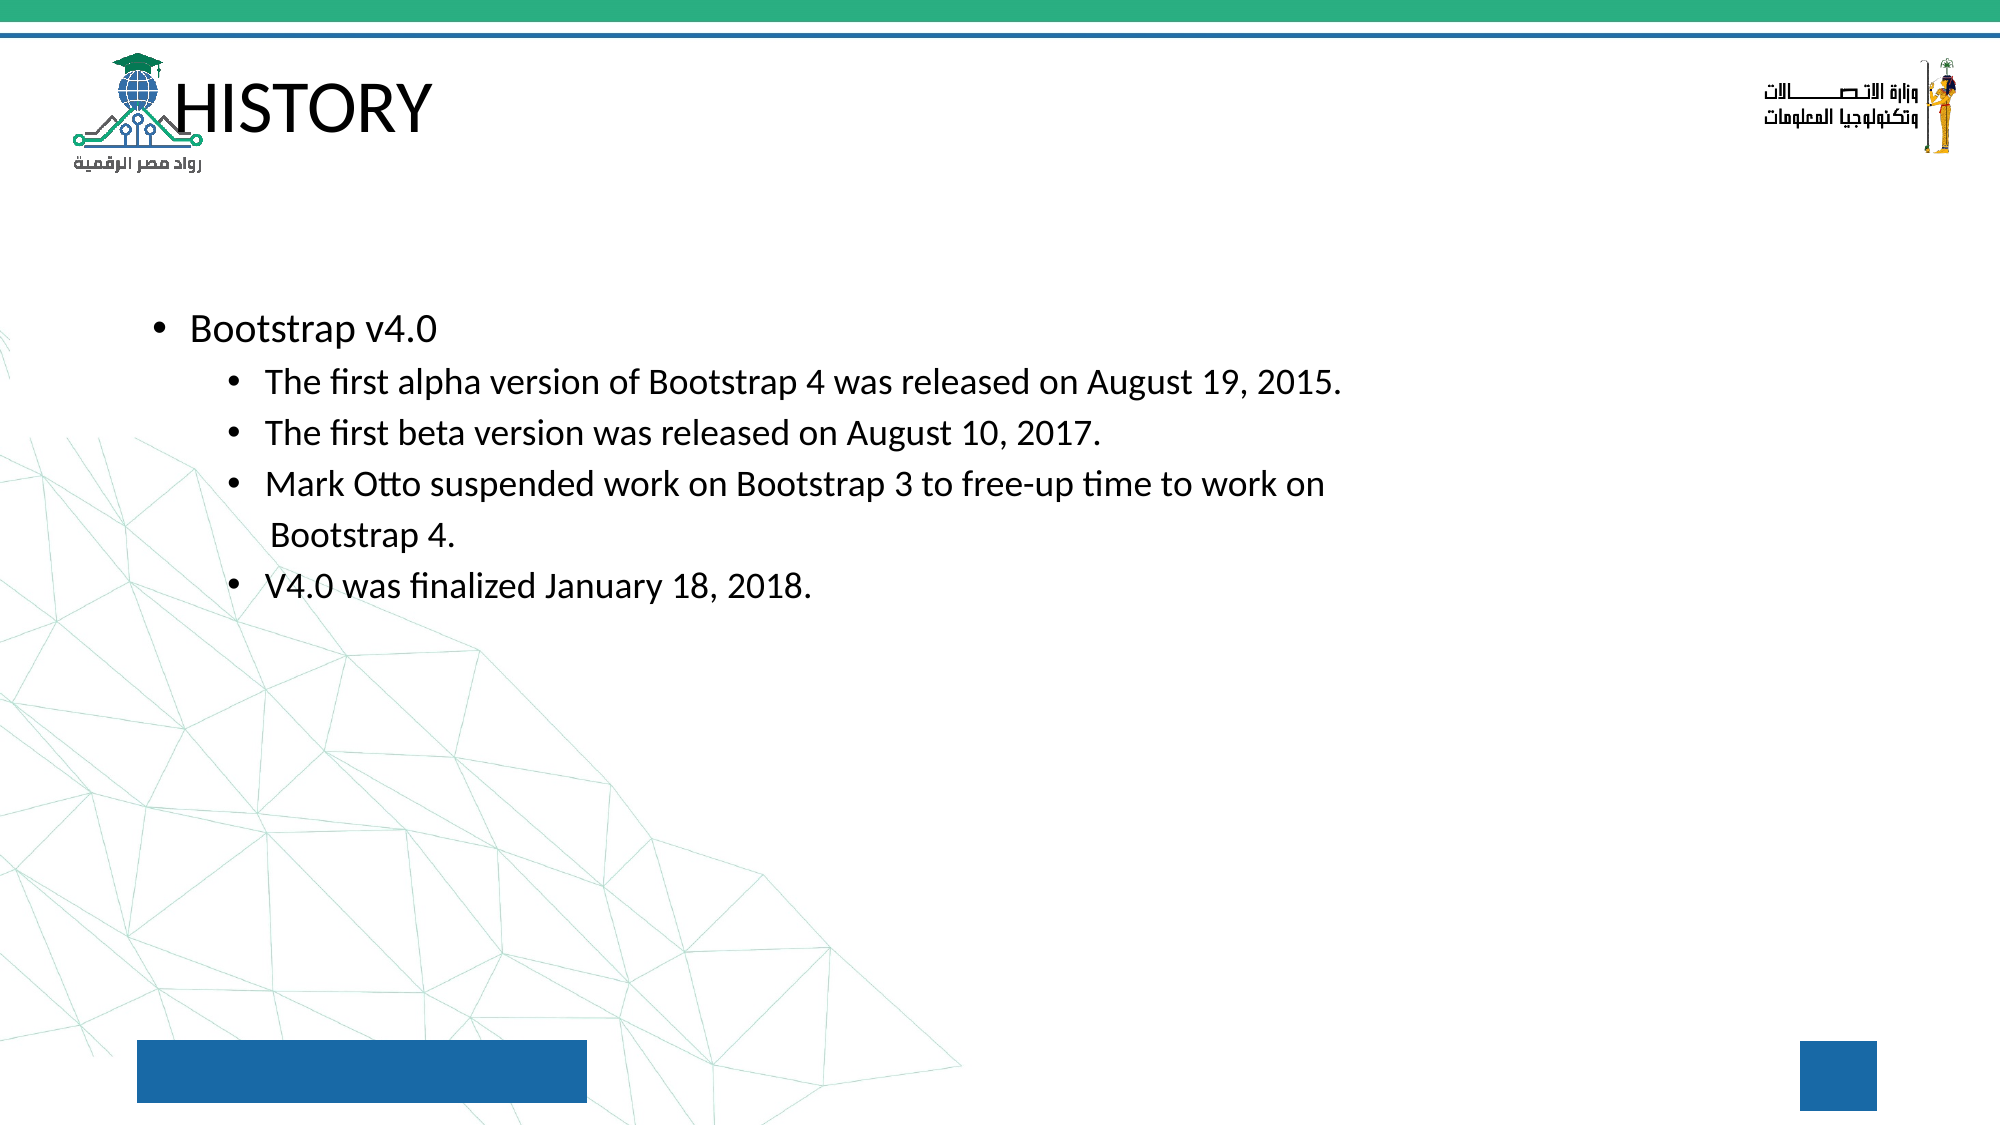

# HISTORY
Bootstrap v4.0
The first alpha version of Bootstrap 4 was released on August 19, 2015.
The first beta version was released on August 10, 2017.
Mark Otto suspended work on Bootstrap 3 to free-up time to work on
     Bootstrap 4.
V4.0 was finalized January 18, 2018.